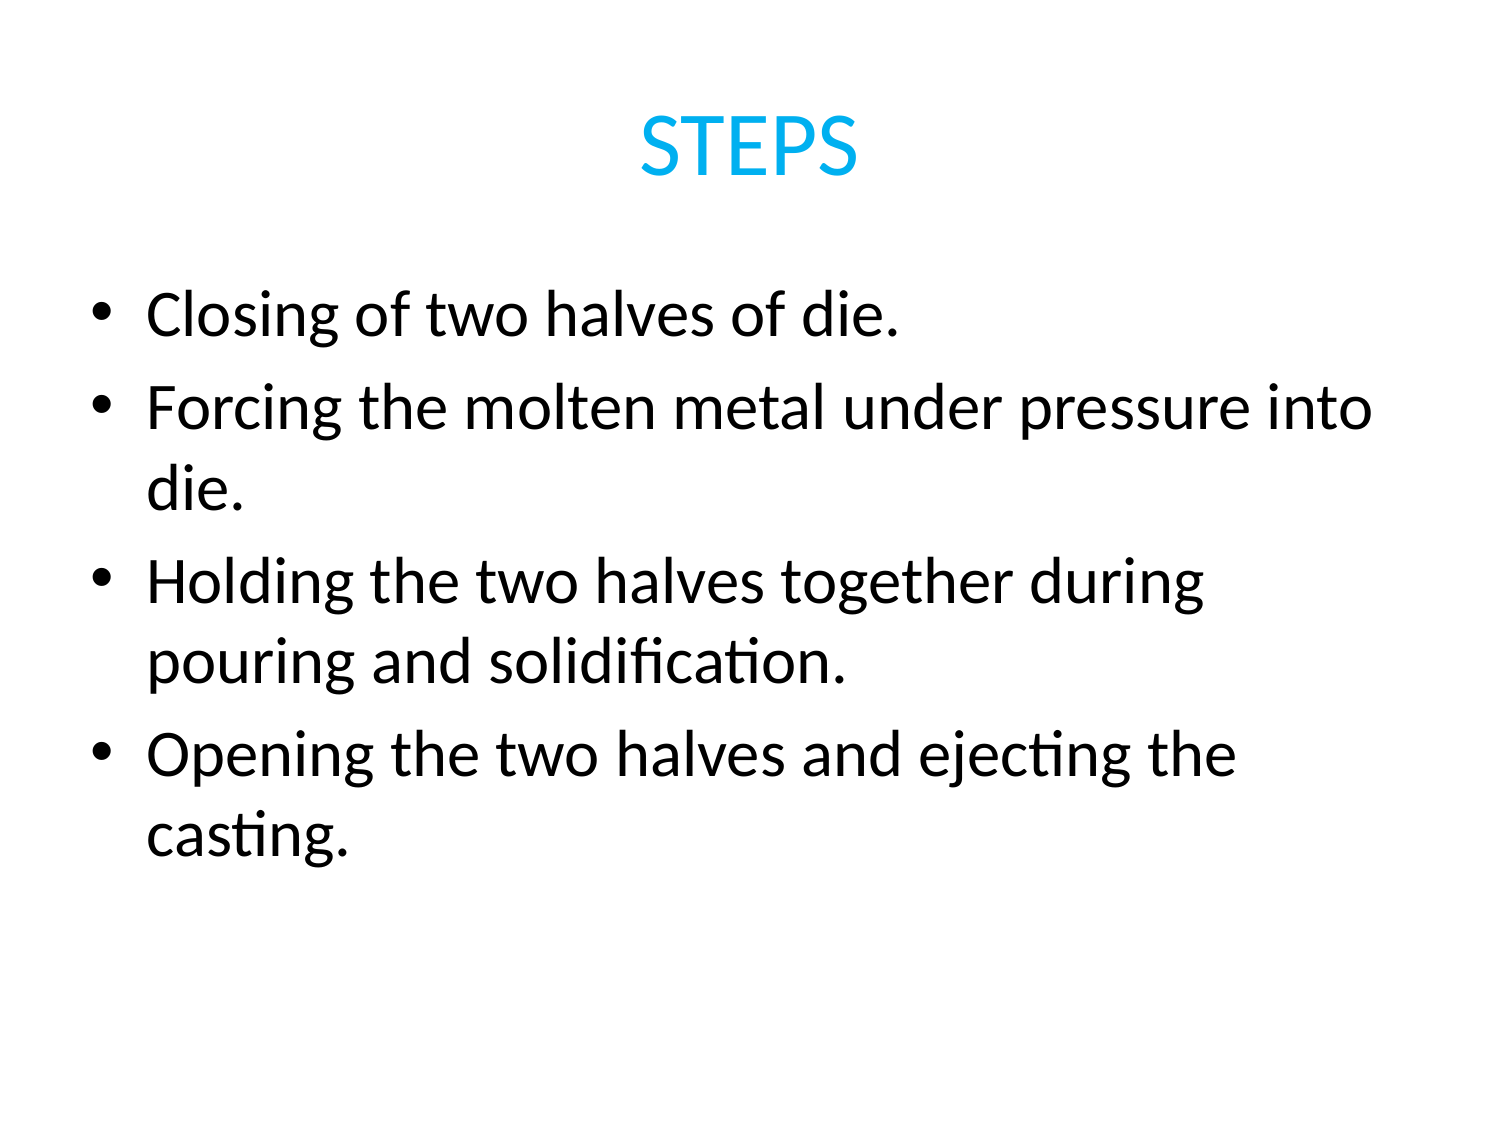

# STEPS
Closing of two halves of die.
Forcing the molten metal under pressure into die.
Holding the two halves together during pouring and solidification.
Opening the two halves and ejecting the casting.